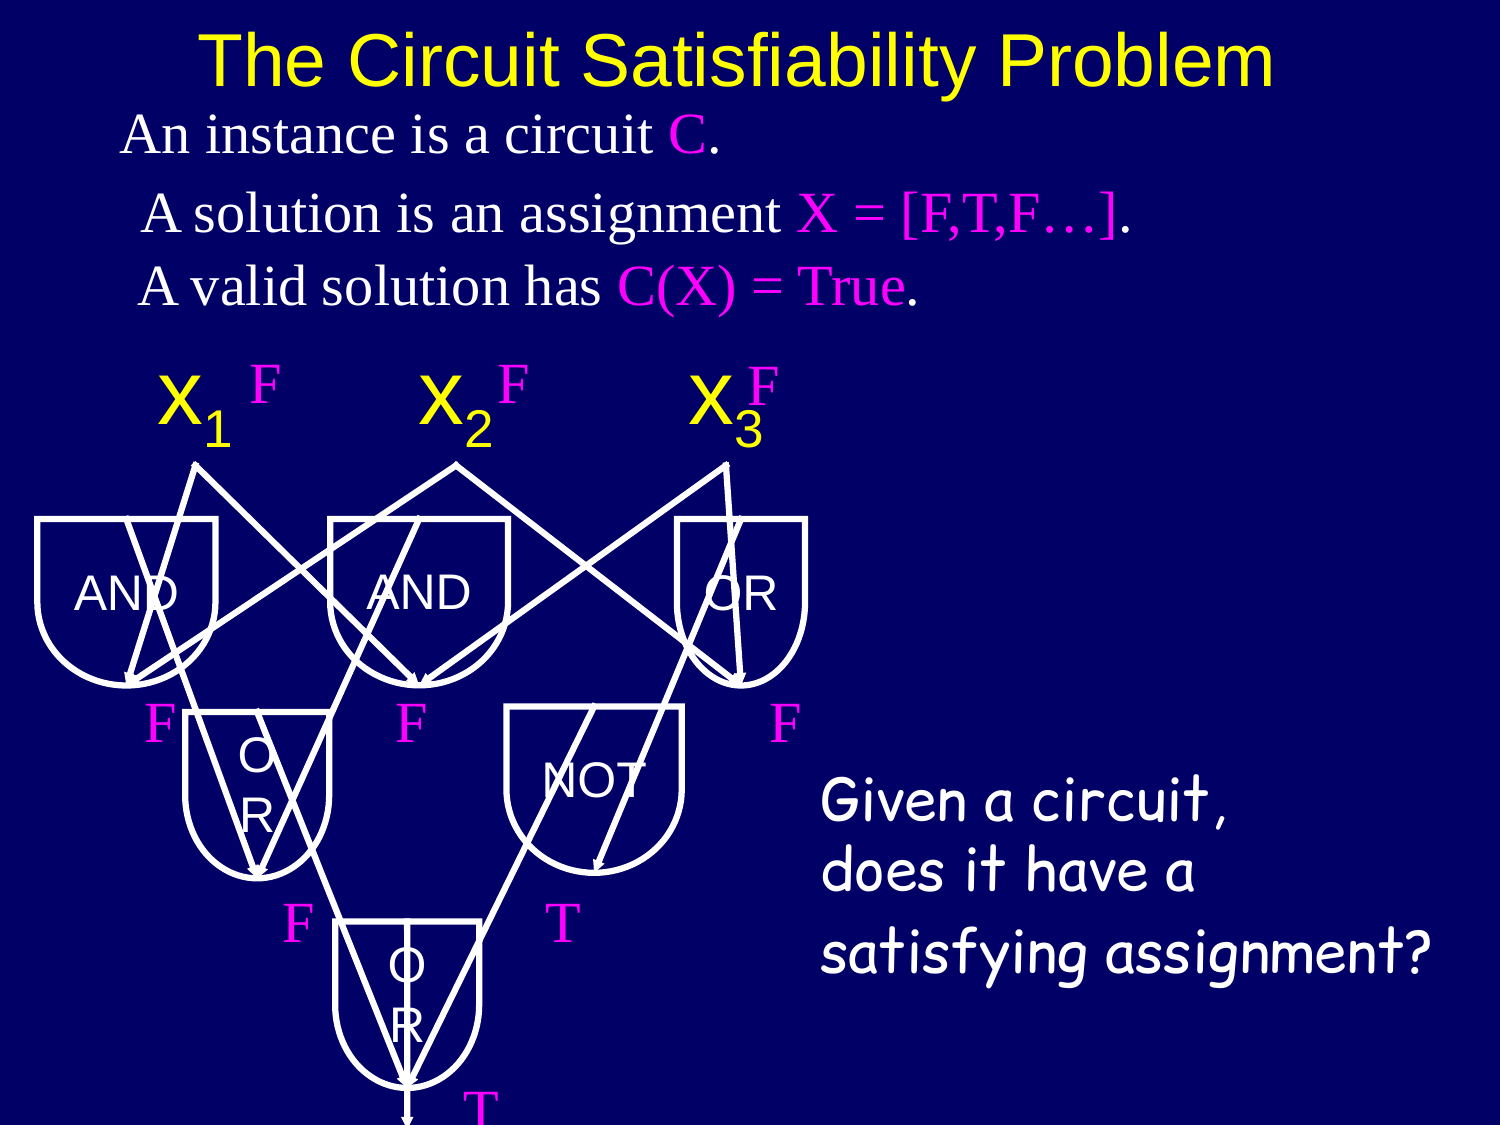

# The Circuit Satisfiability Problem
An instance is a circuit C.
A solution is an assignment X = [F,T,F…].
A valid solution has C(X) = True.

x1
x2
x3
AND
AND
OR
NOT
OR
OR
 F
F
F
F
F
F
F
T
T
Given a circuit,
does it have a
satisfying assignment?